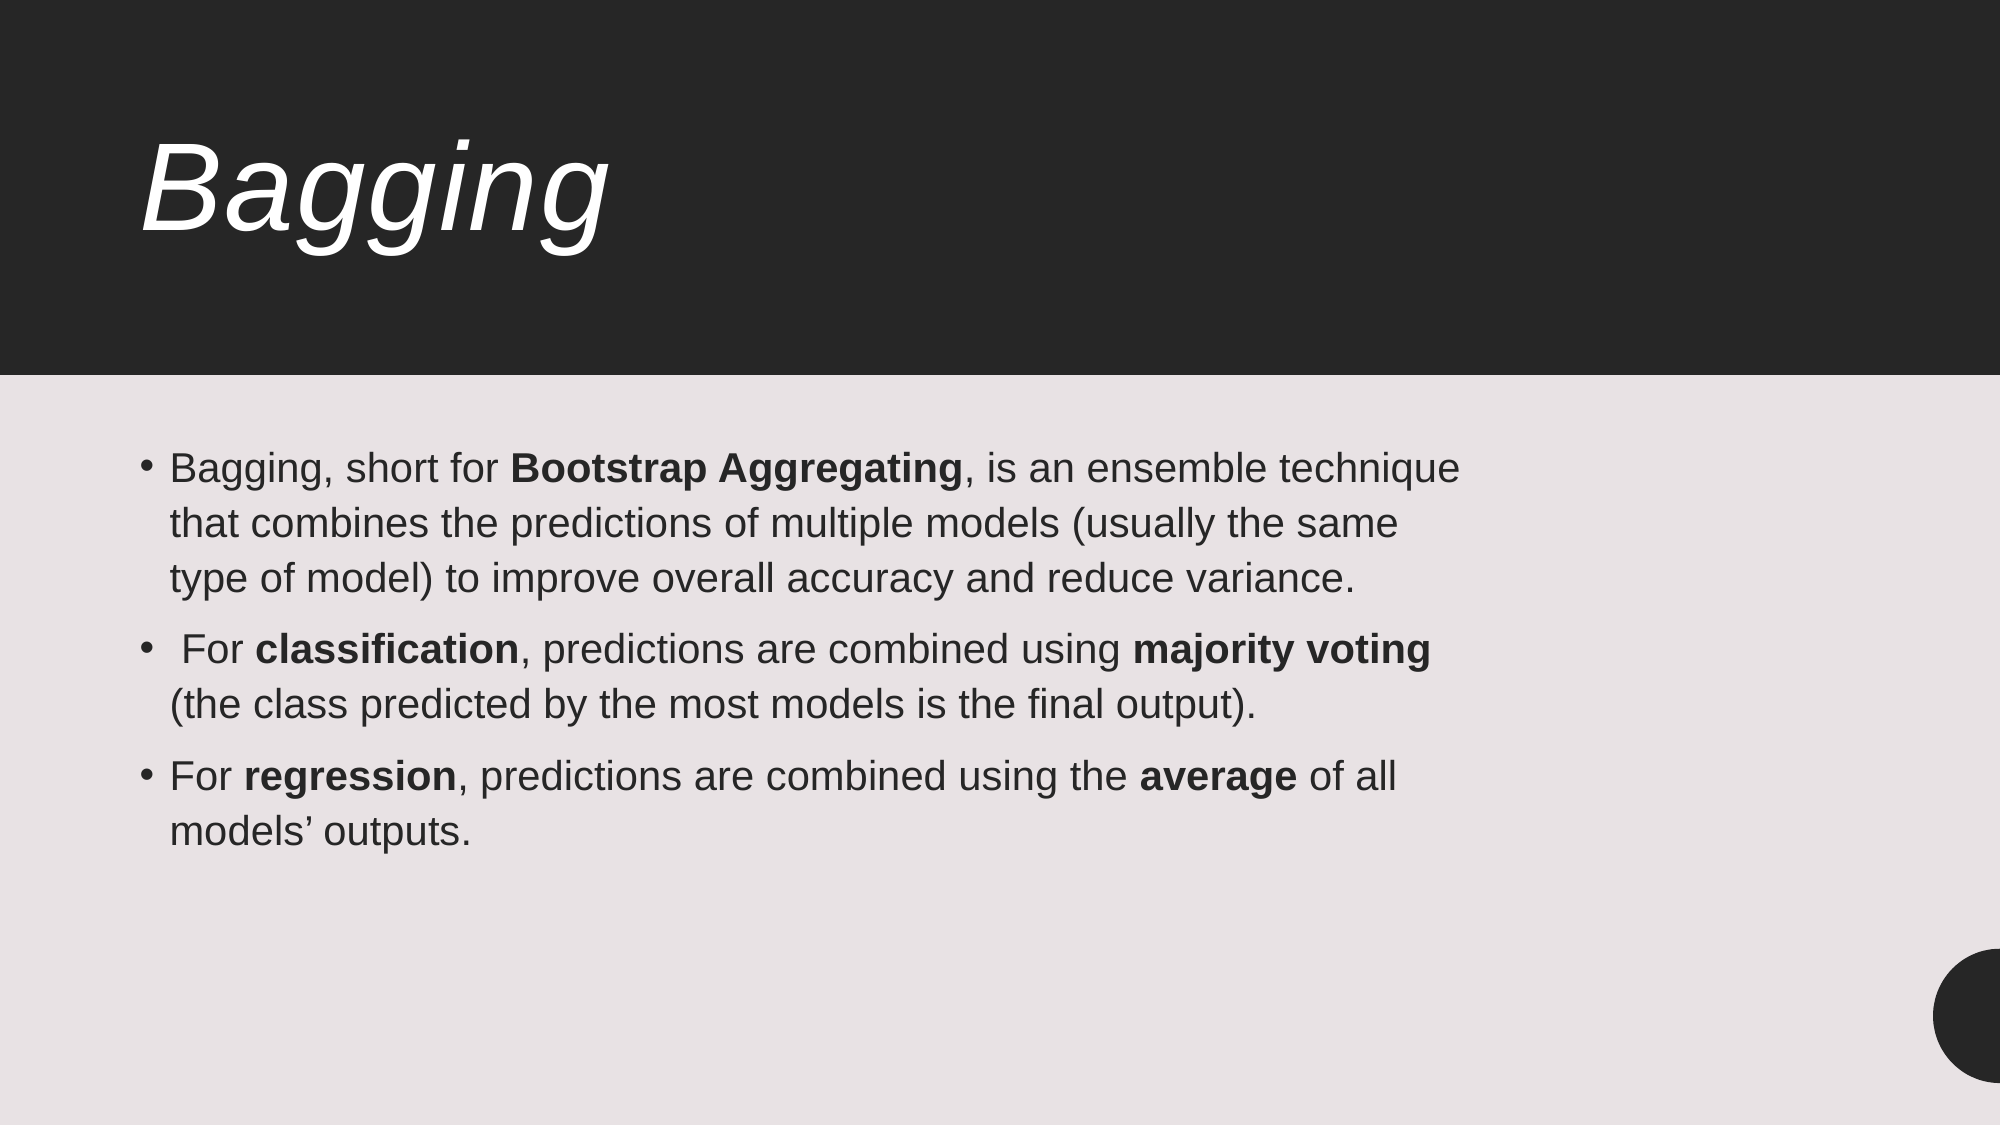

# Bagging
Bagging, short for Bootstrap Aggregating, is an ensemble technique that combines the predictions of multiple models (usually the same type of model) to improve overall accuracy and reduce variance.
 For classification, predictions are combined using majority voting (the class predicted by the most models is the final output).
For regression, predictions are combined using the average of all models’ outputs.